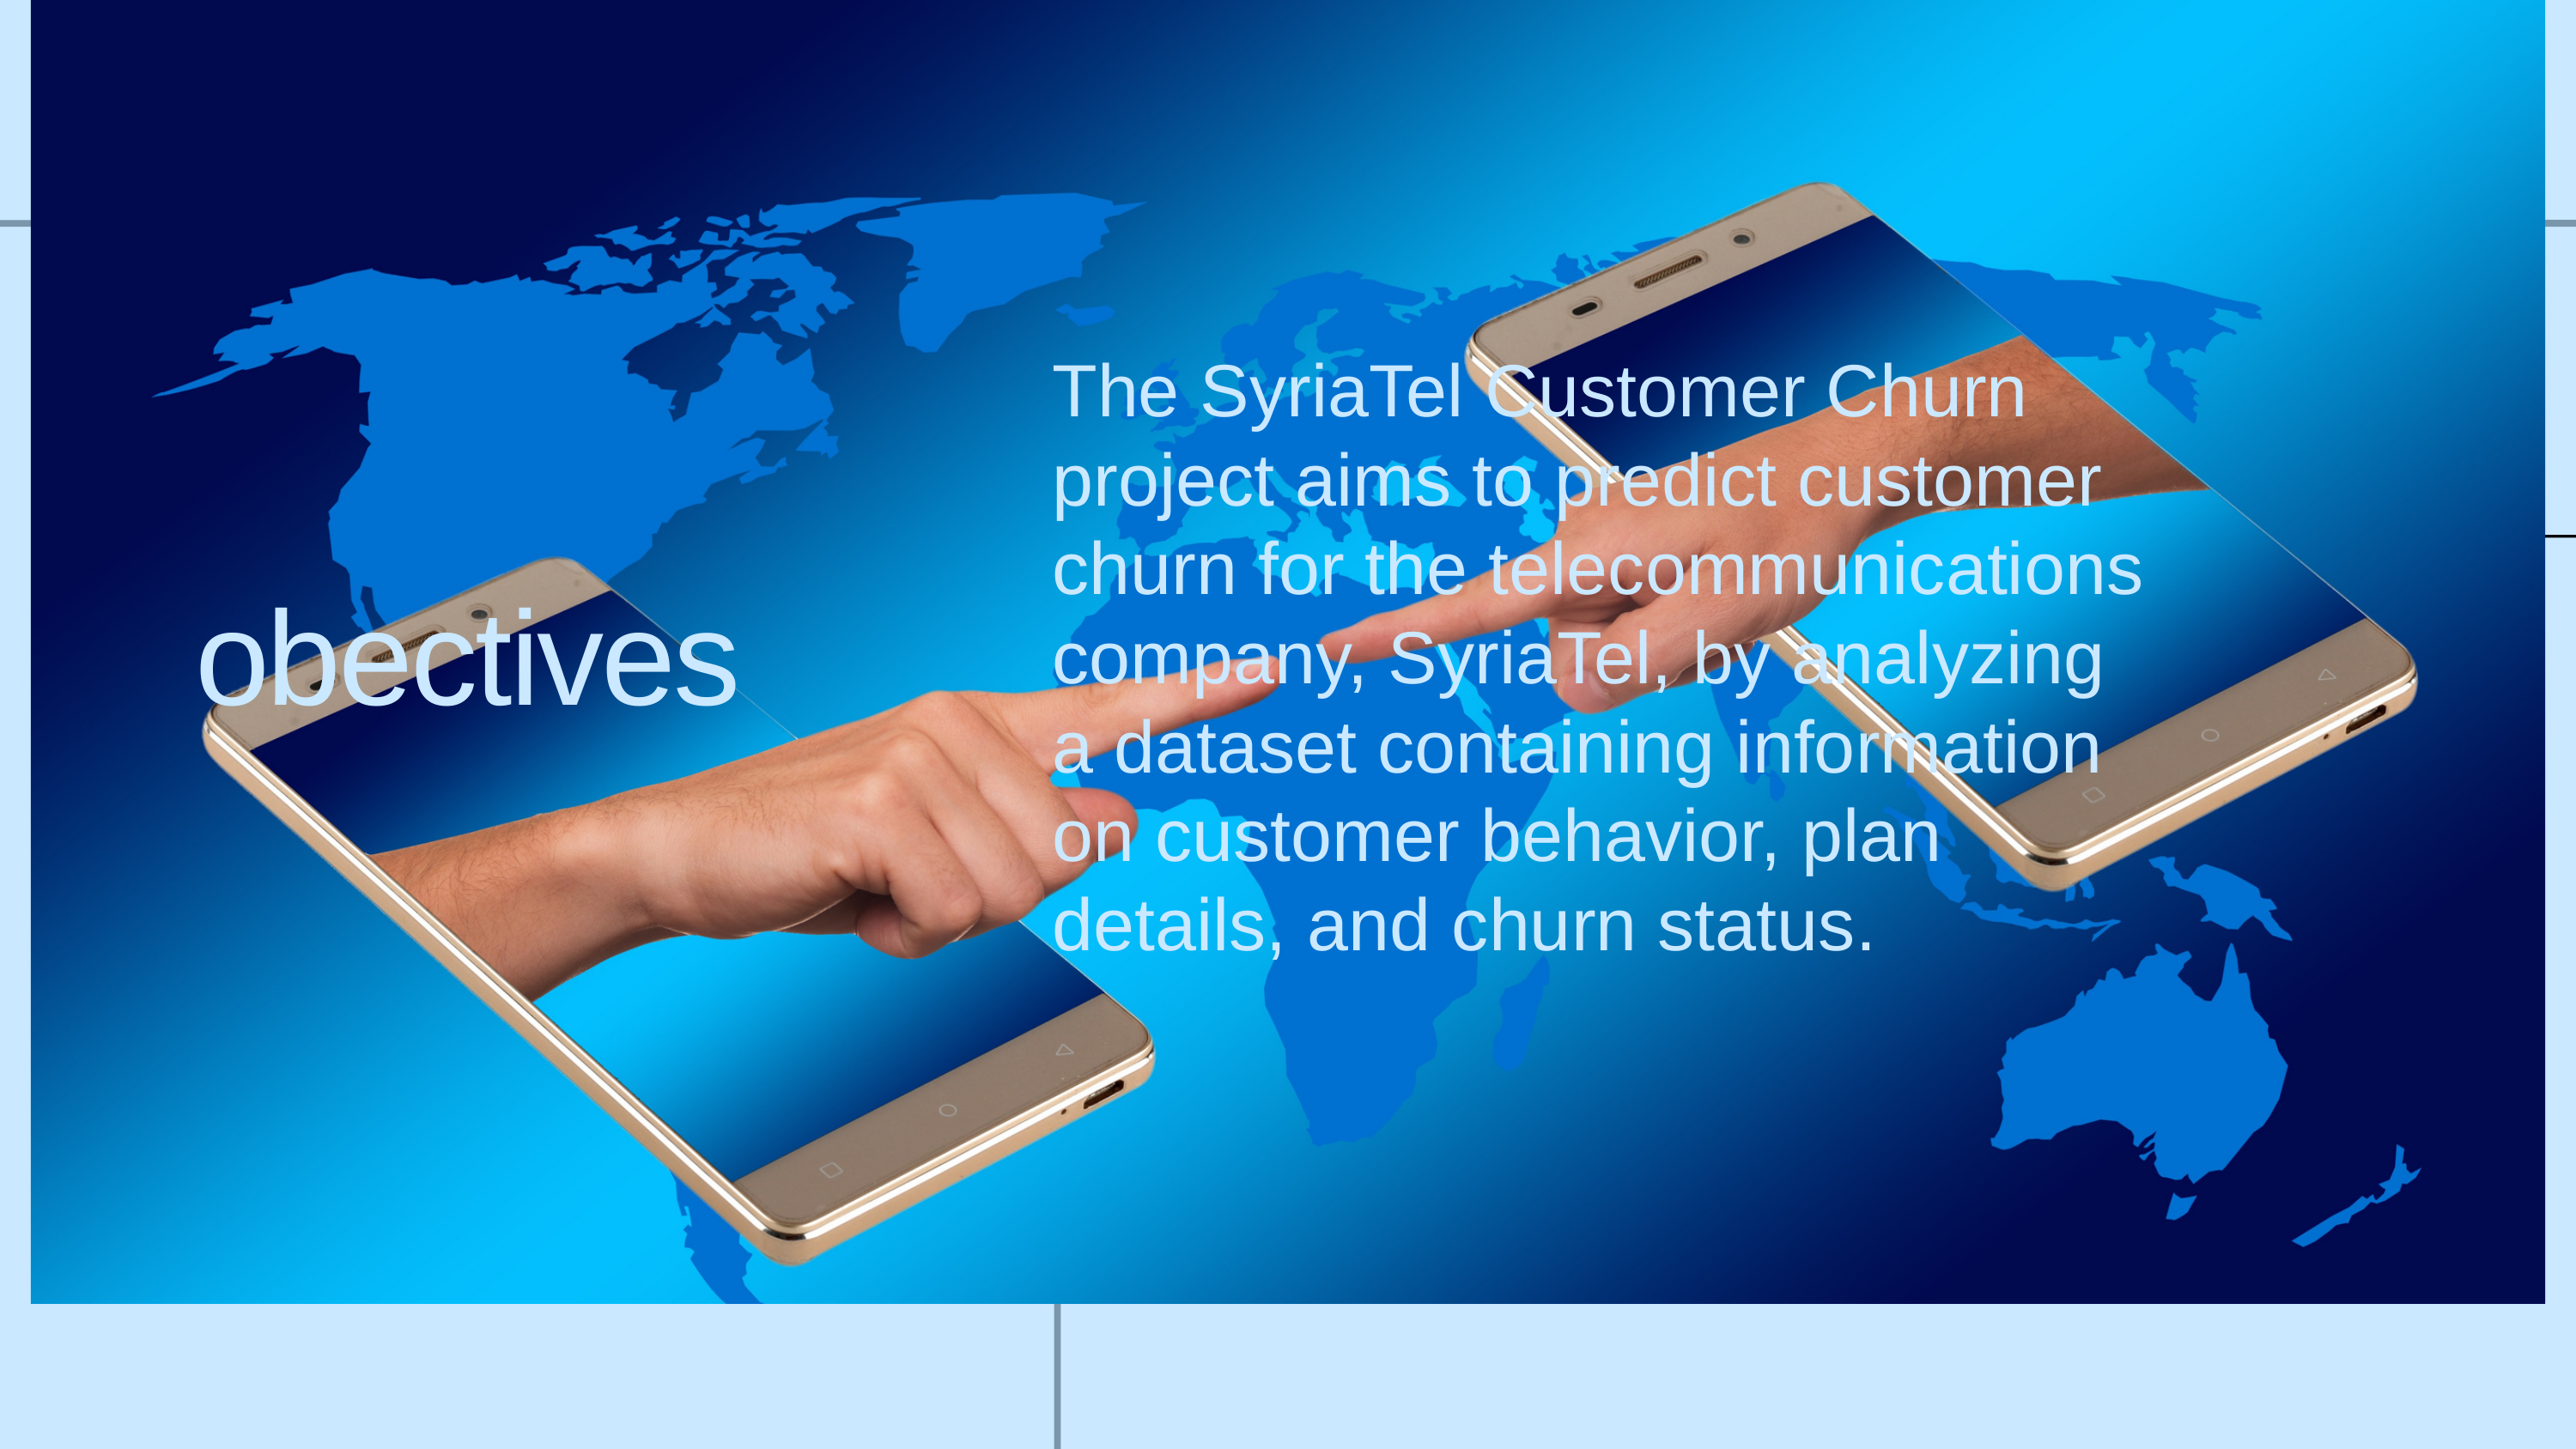

The SyriaTel Customer Churn project aims to predict customer churn for the telecommunications company, SyriaTel, by analyzing a dataset containing information on customer behavior, plan details, and churn status.
obectives